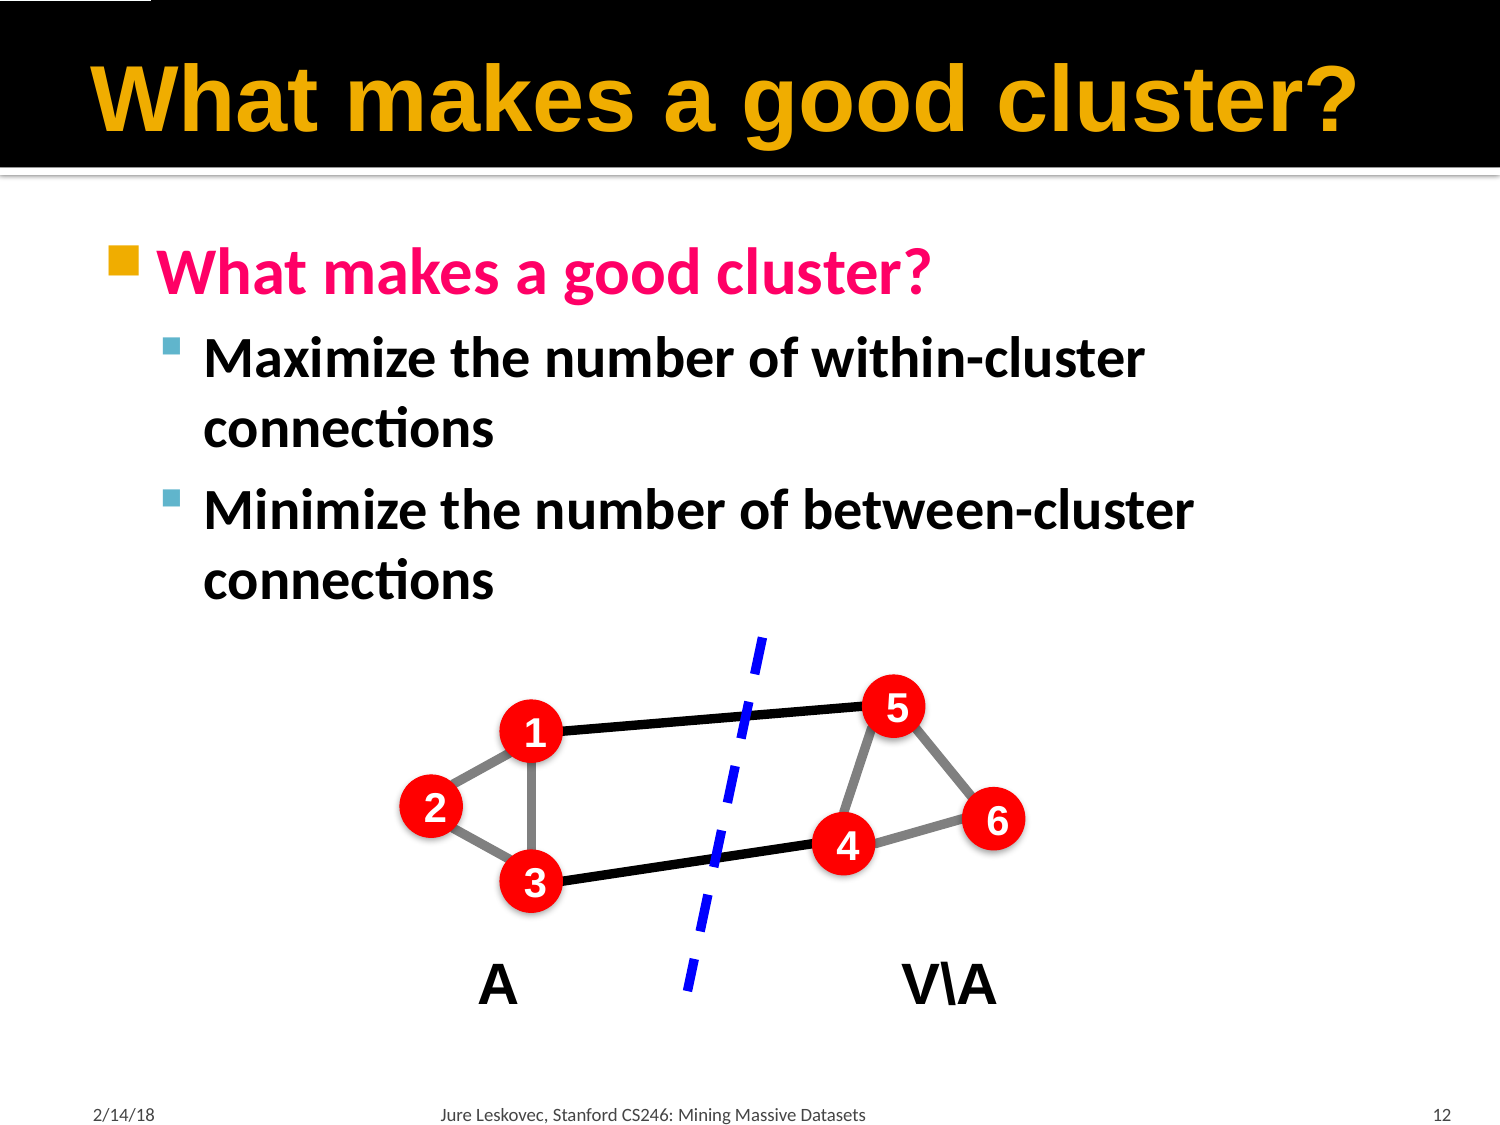

# What makes a good cluster?
What makes a good cluster?
Maximize the number of within-cluster
connections
Minimize the number of between-cluster connections

5
1
2
6
4
3
A
V\A
2/14/18
Jure Leskovec, Stanford CS246: Mining Massive Datasets
12